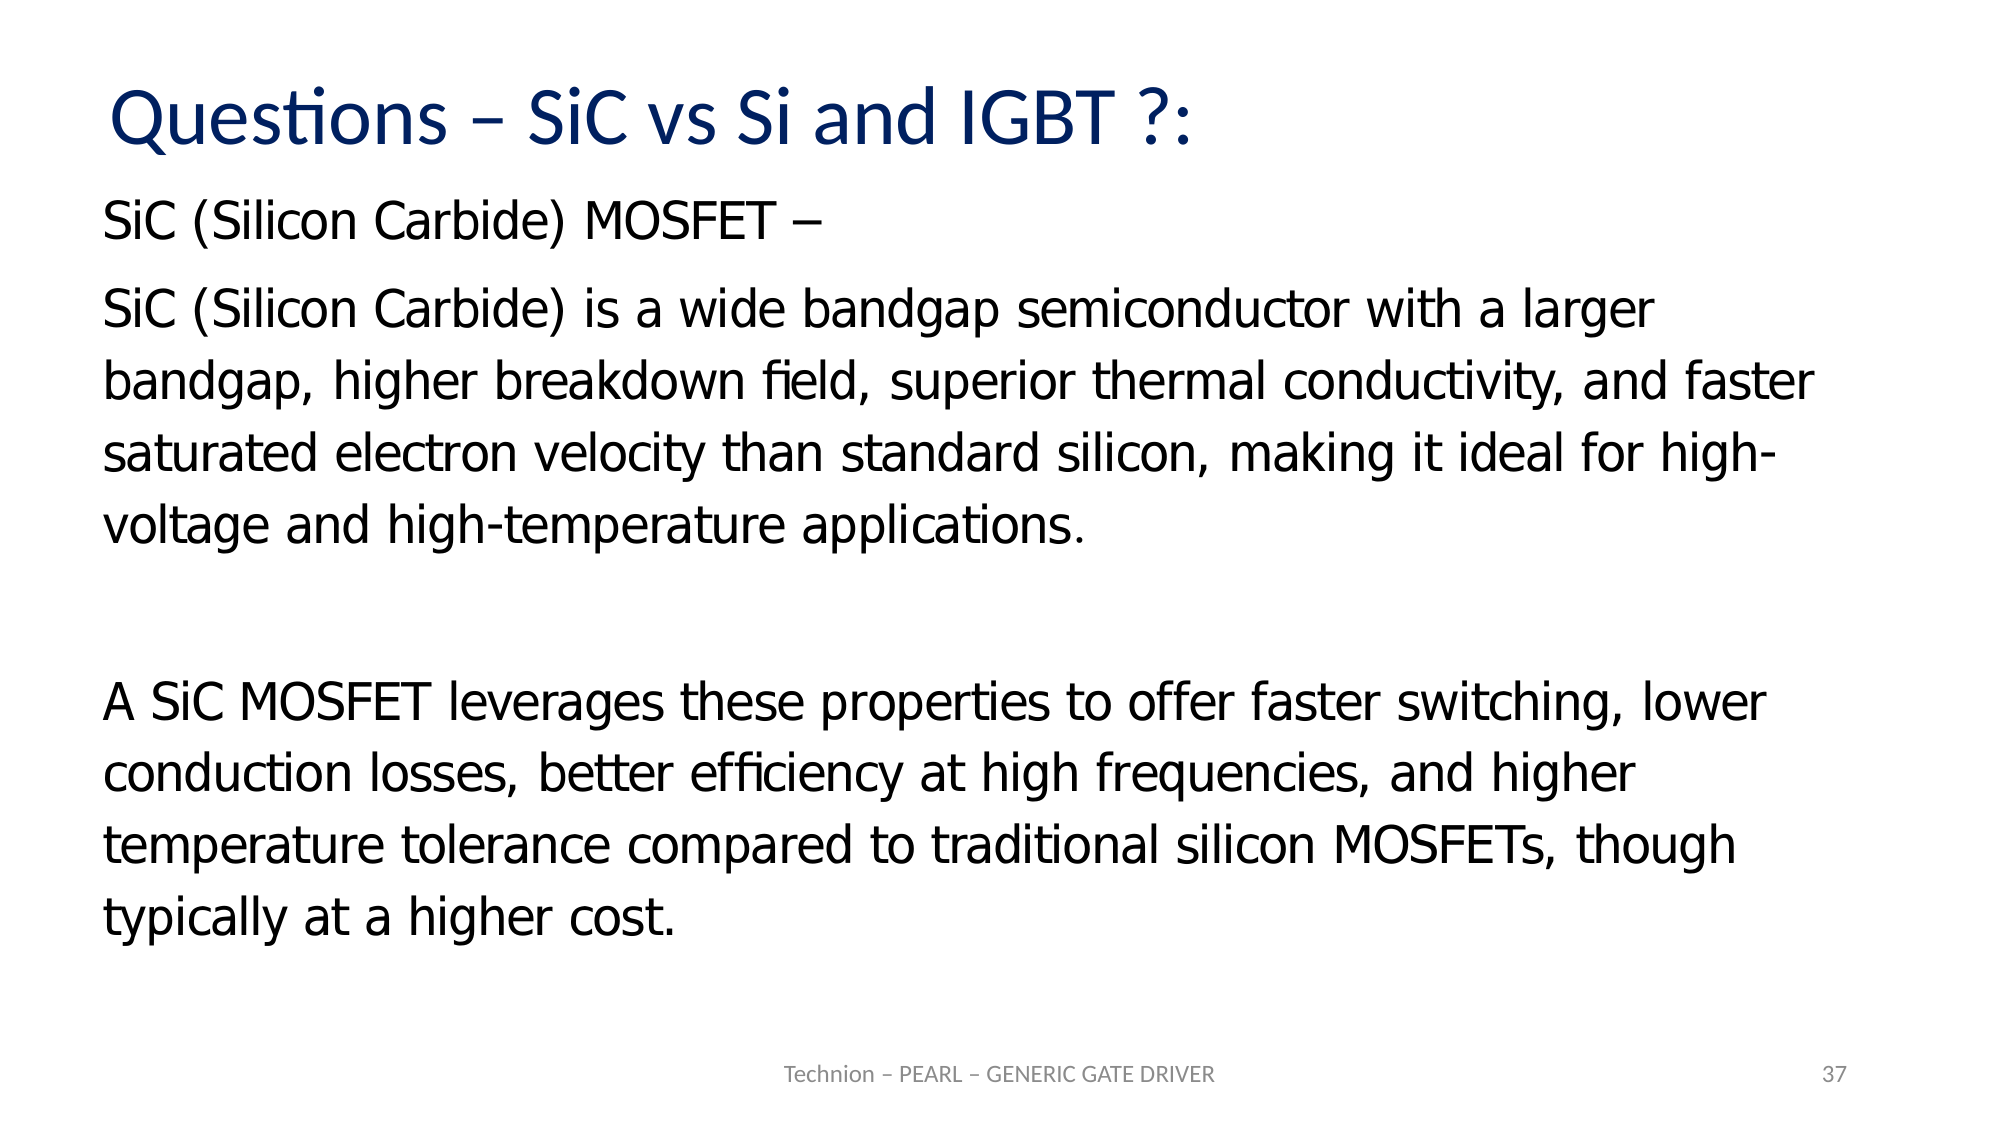

Questions – SiC vs Si and IGBT ?:
SiC (Silicon Carbide) MOSFET –
SiC (Silicon Carbide) is a wide bandgap semiconductor with a larger bandgap, higher breakdown field, superior thermal conductivity, and faster saturated electron velocity than standard silicon, making it ideal for high-voltage and high-temperature applications.

A SiC MOSFET leverages these properties to offer faster switching, lower conduction losses, better efficiency at high frequencies, and higher temperature tolerance compared to traditional silicon MOSFETs, though typically at a higher cost.

Technion – PEARL – GENERIC GATE DRIVER
37